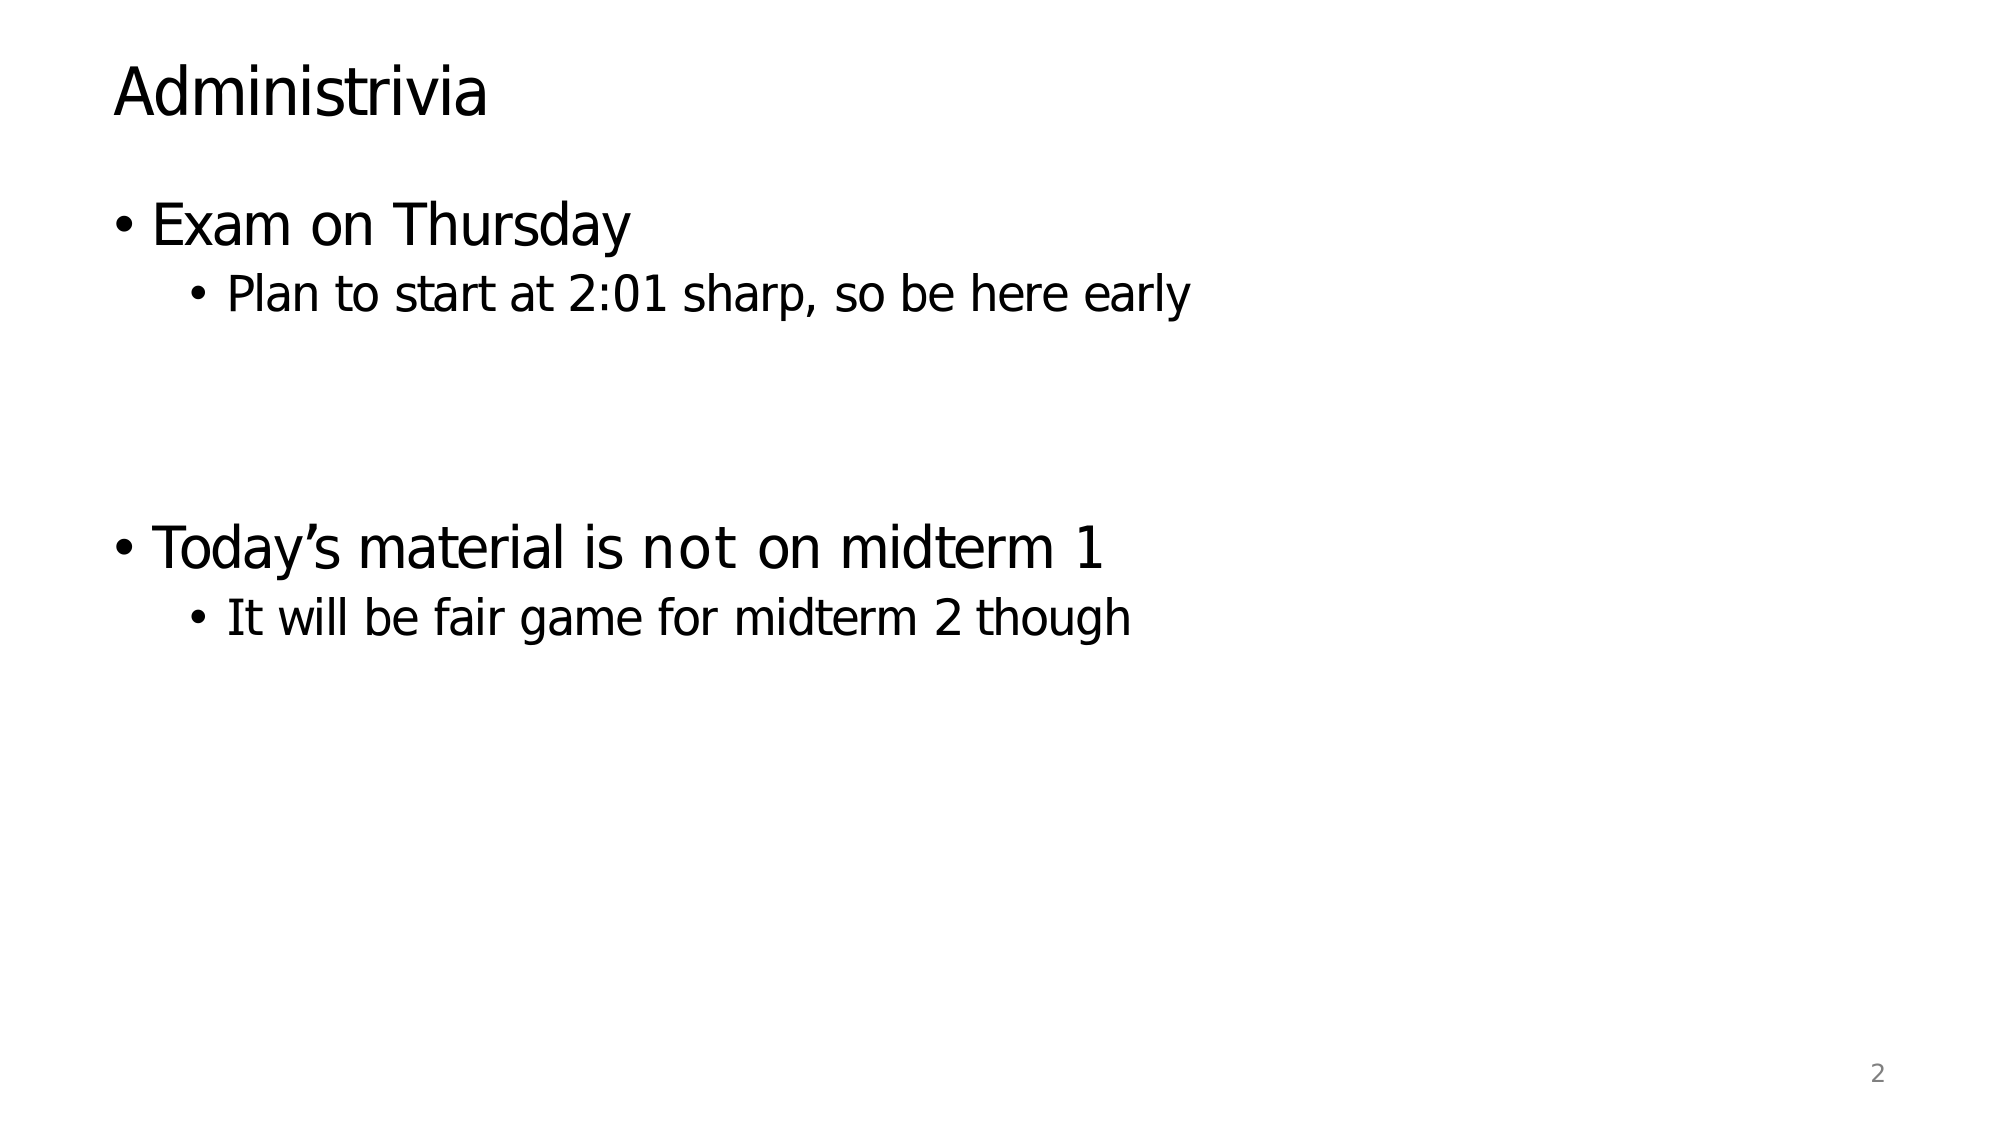

# Administrivia
Exam on Thursday
Plan to start at 2:01 sharp, so be here early

Today’s material is not on midterm 1
It will be fair game for midterm 2 though
2